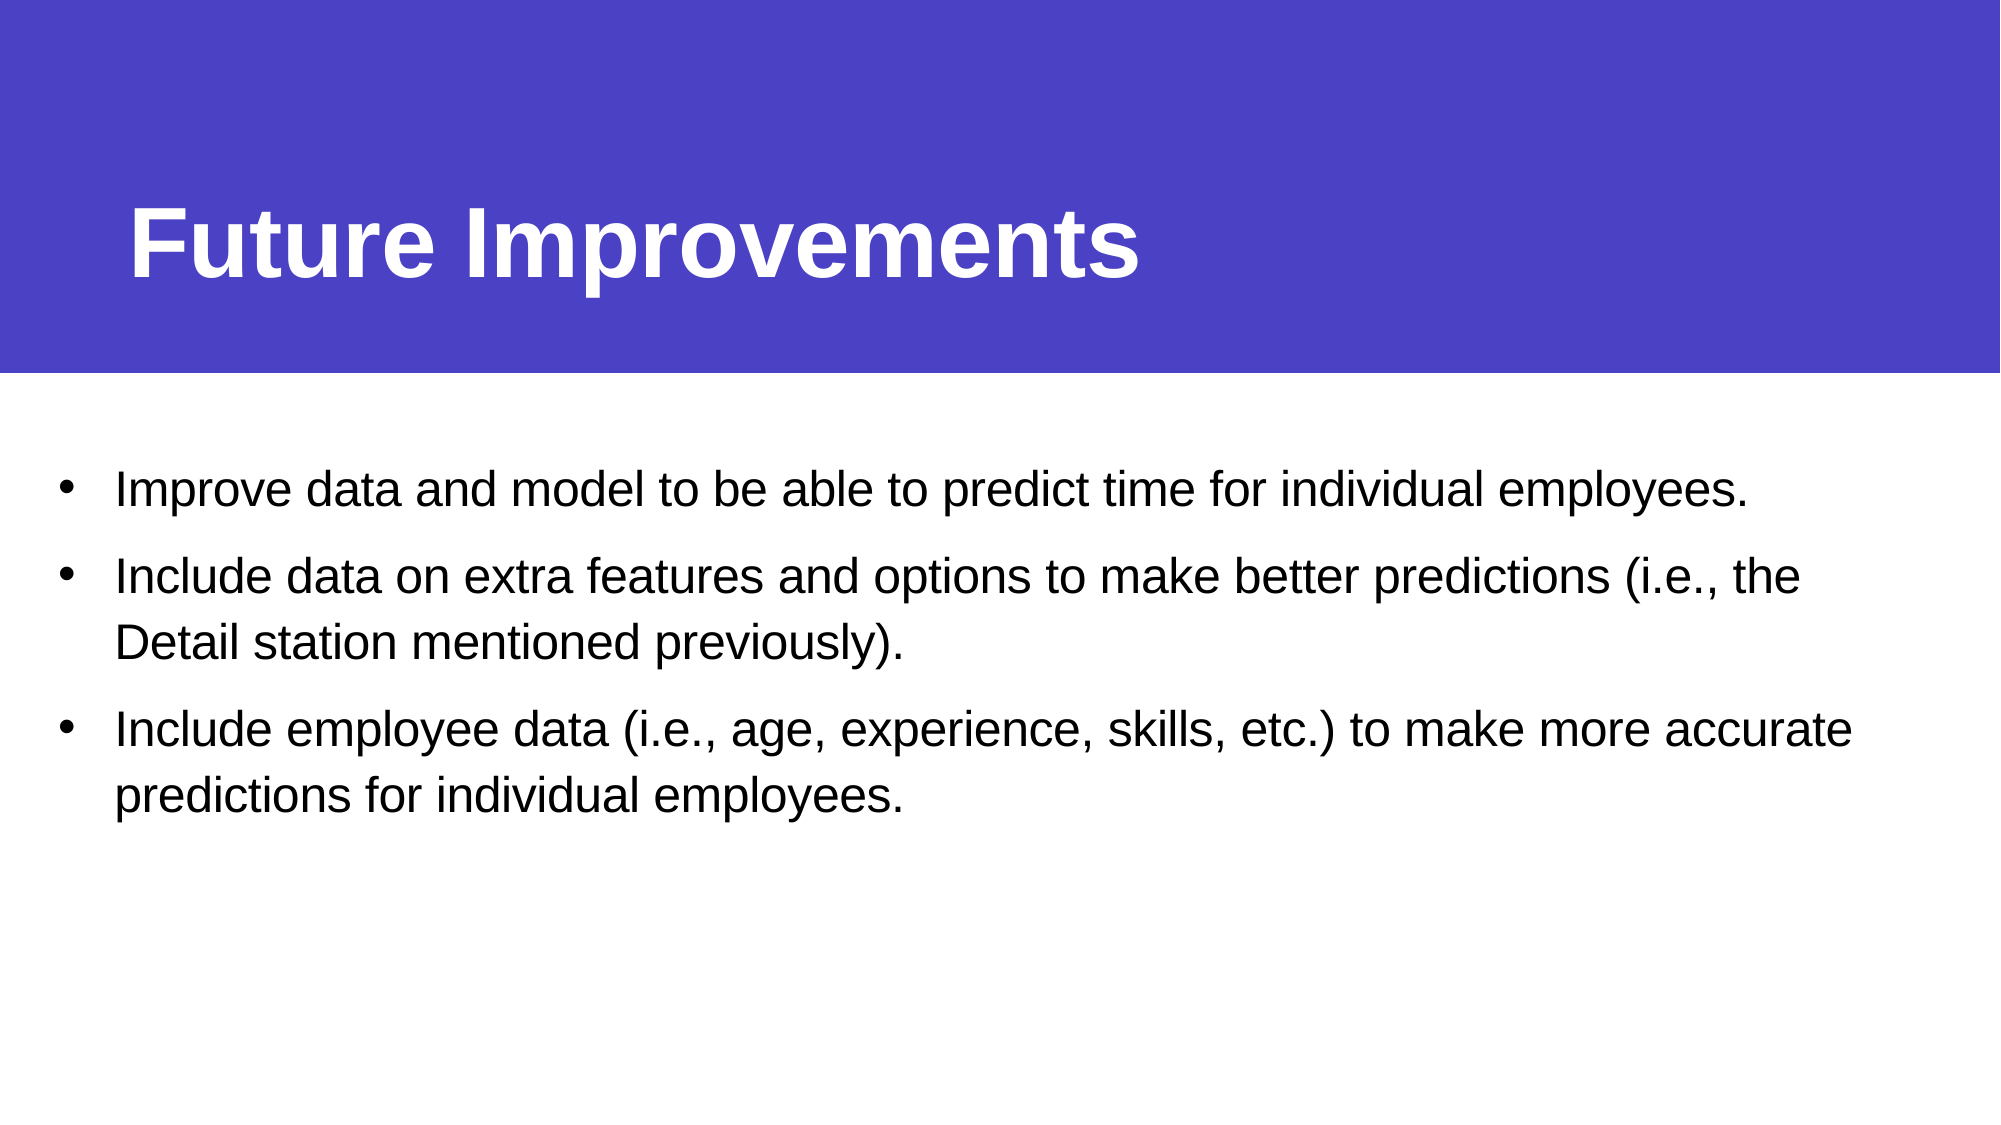

Future Improvements

Improve data and model to be able to predict time for individual employees.
Include data on extra features and options to make better predictions (i.e., the Detail station mentioned previously).
Include employee data (i.e., age, experience, skills, etc.) to make more accurate predictions for individual employees.